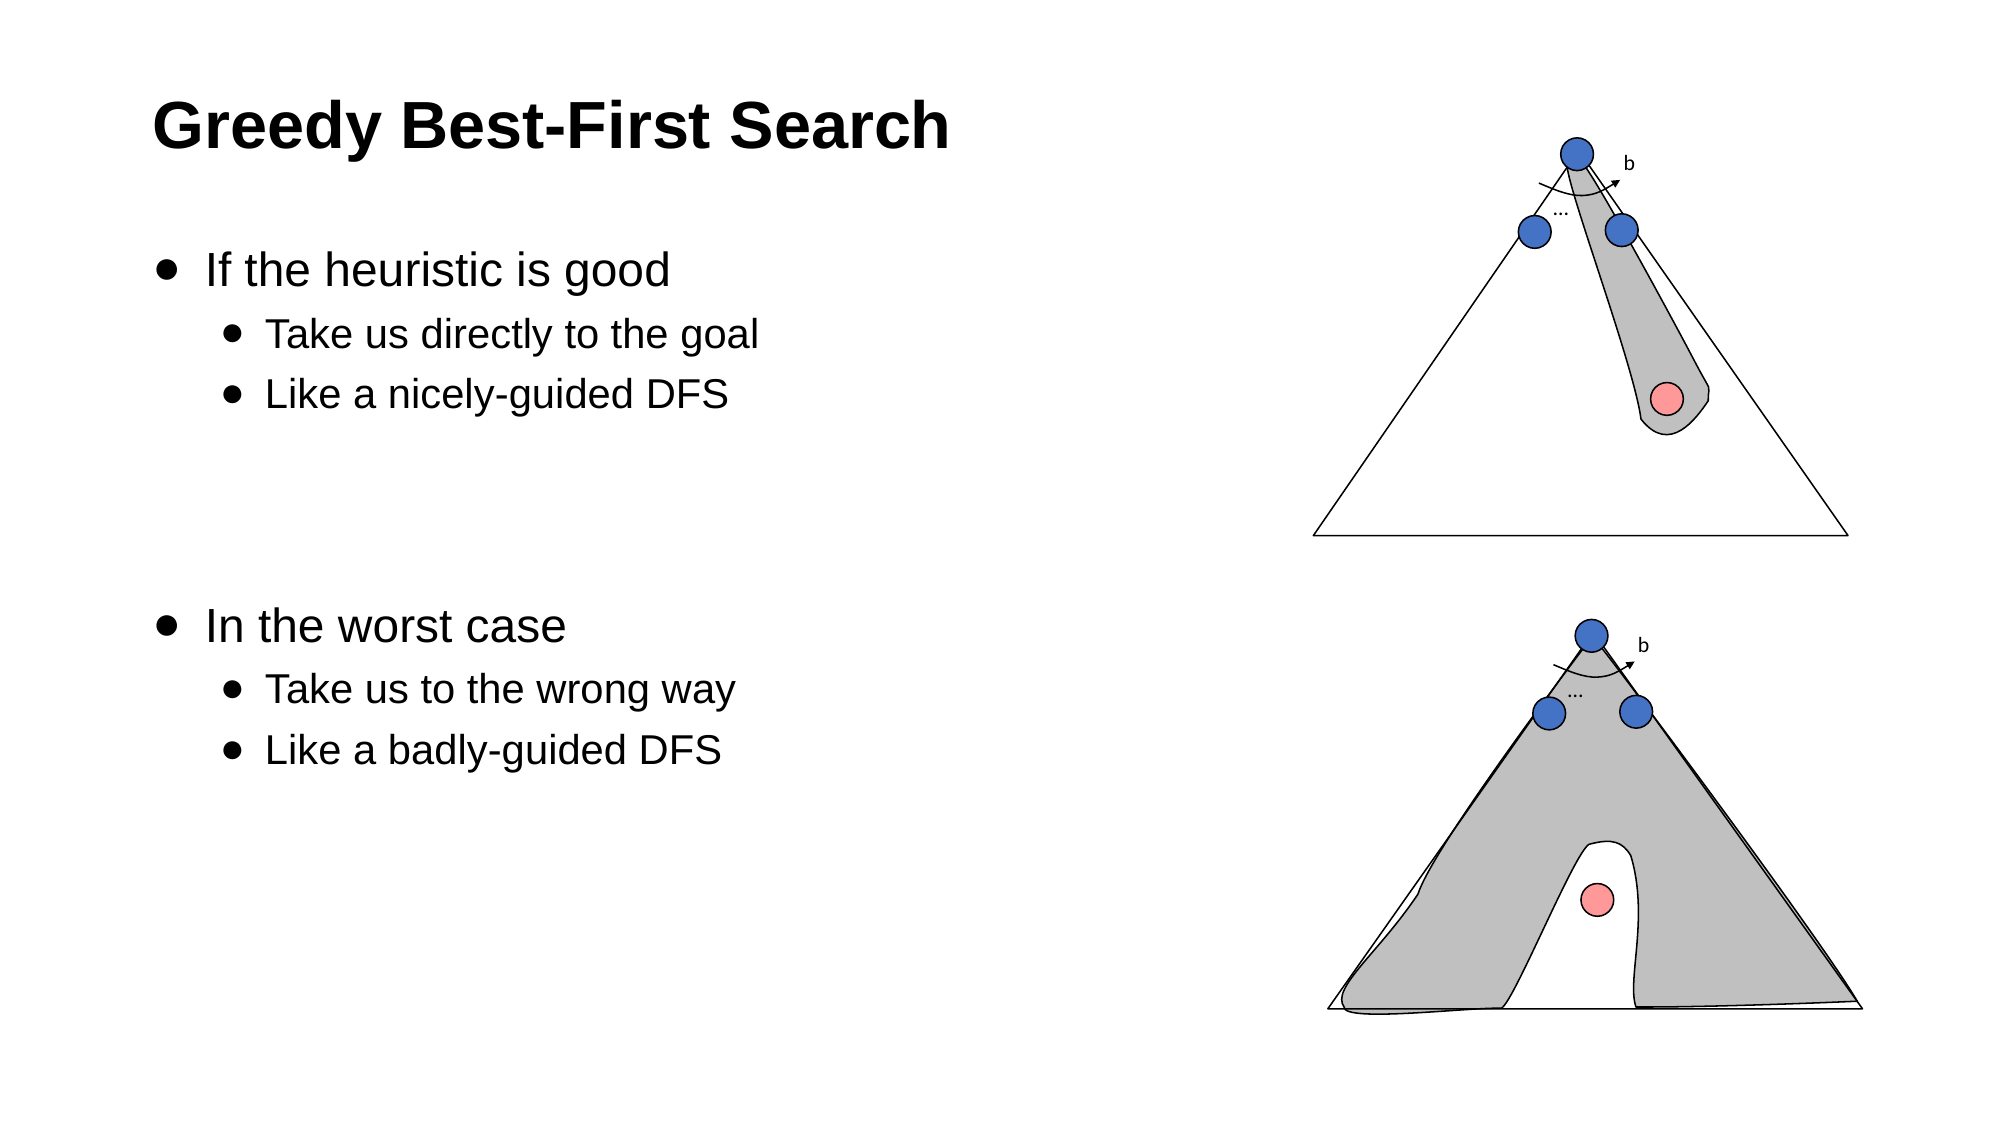

# Greedy Best-First Search

b

…

If the heuristic is good
Take us directly to the goal
Like a nicely-guided DFS

In the worst case
Take us to the wrong way
Like a badly-guided DFS

b

…